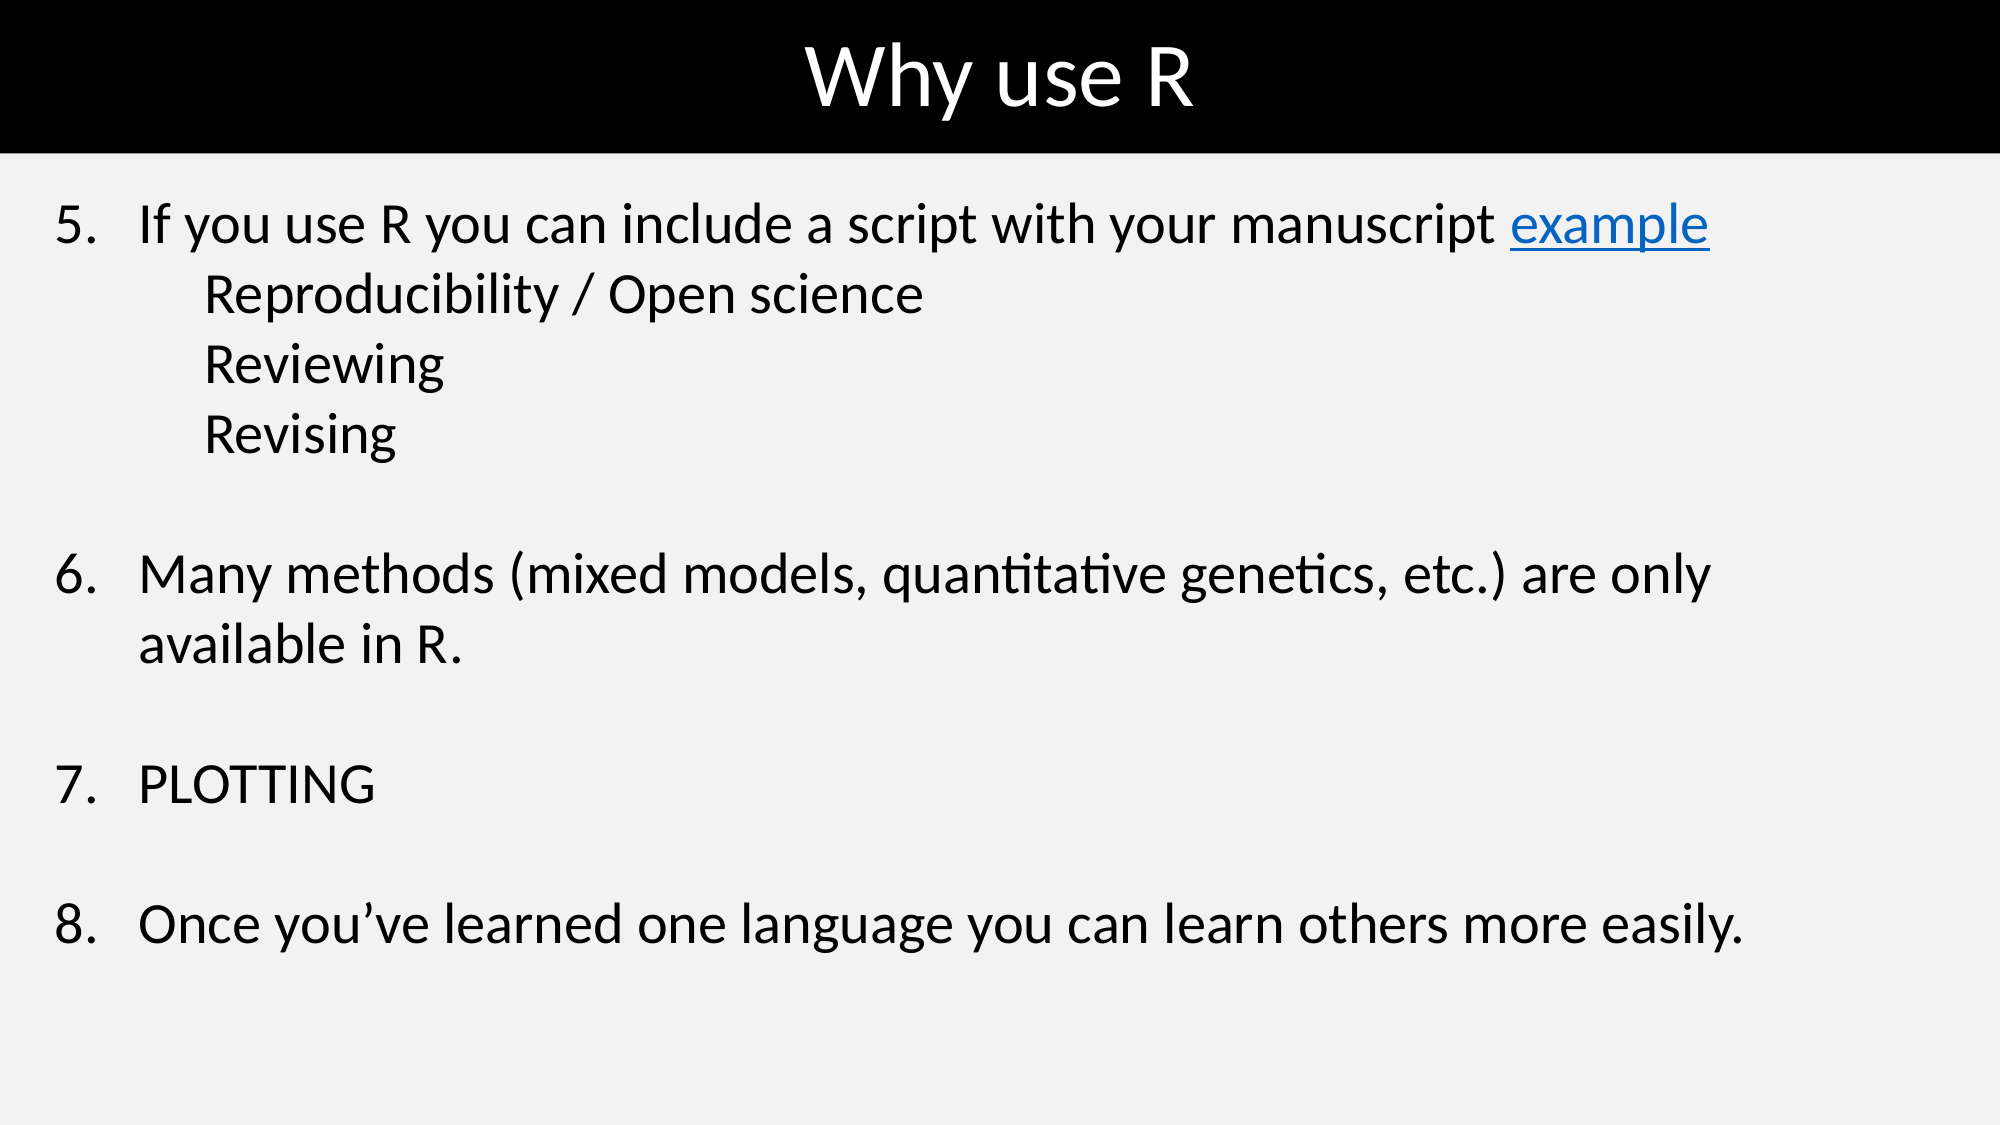

# Why use R
If you use R you can include a script with your manuscript example
Reproducibility / Open science
Reviewing
Revising

Many methods (mixed models, quantitative genetics, etc.) are only available in R.

PLOTTING

Once you’ve learned one language you can learn others more easily.